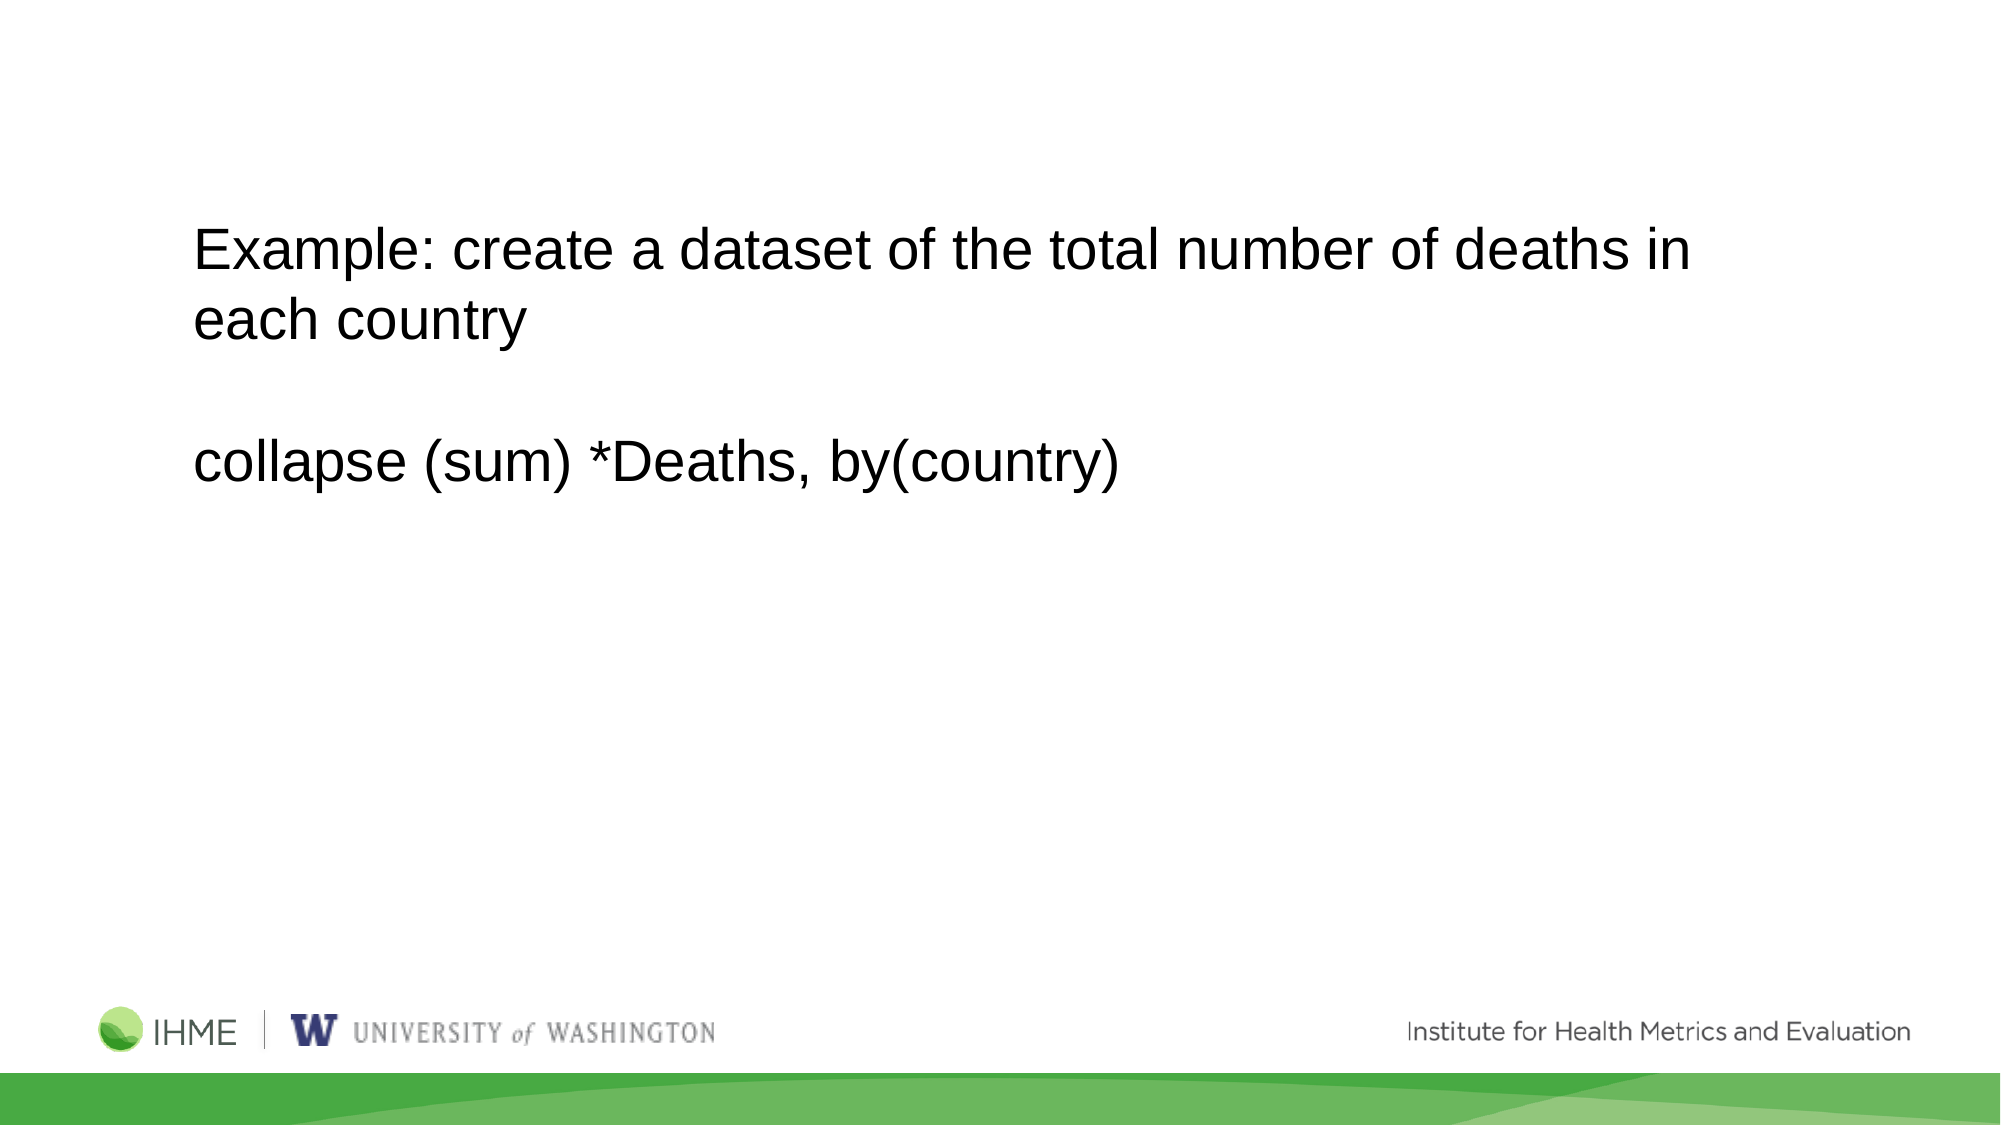

Example: create a dataset of the total number of deaths in each country

collapse (sum) *Deaths, by(country)